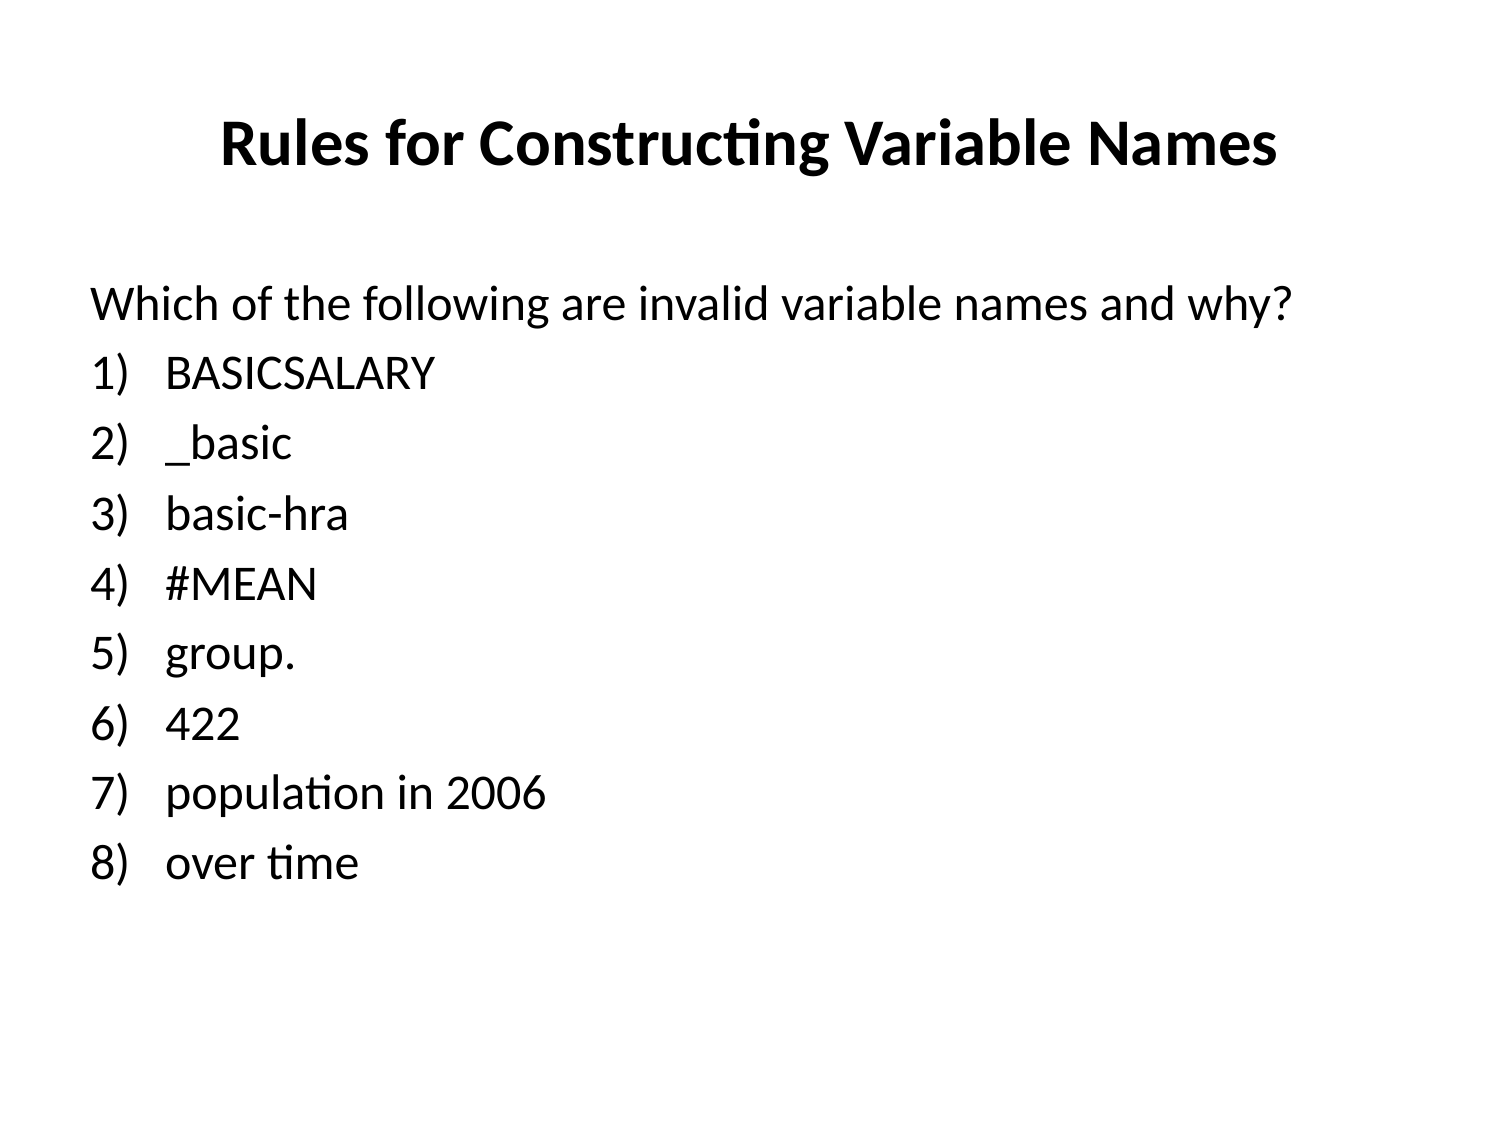

# Rules for Constructing Variable Names
Which of the following are invalid variable names and why?
BASICSALARY
_basic
basic-hra
#MEAN
group.
422
population in 2006
over time